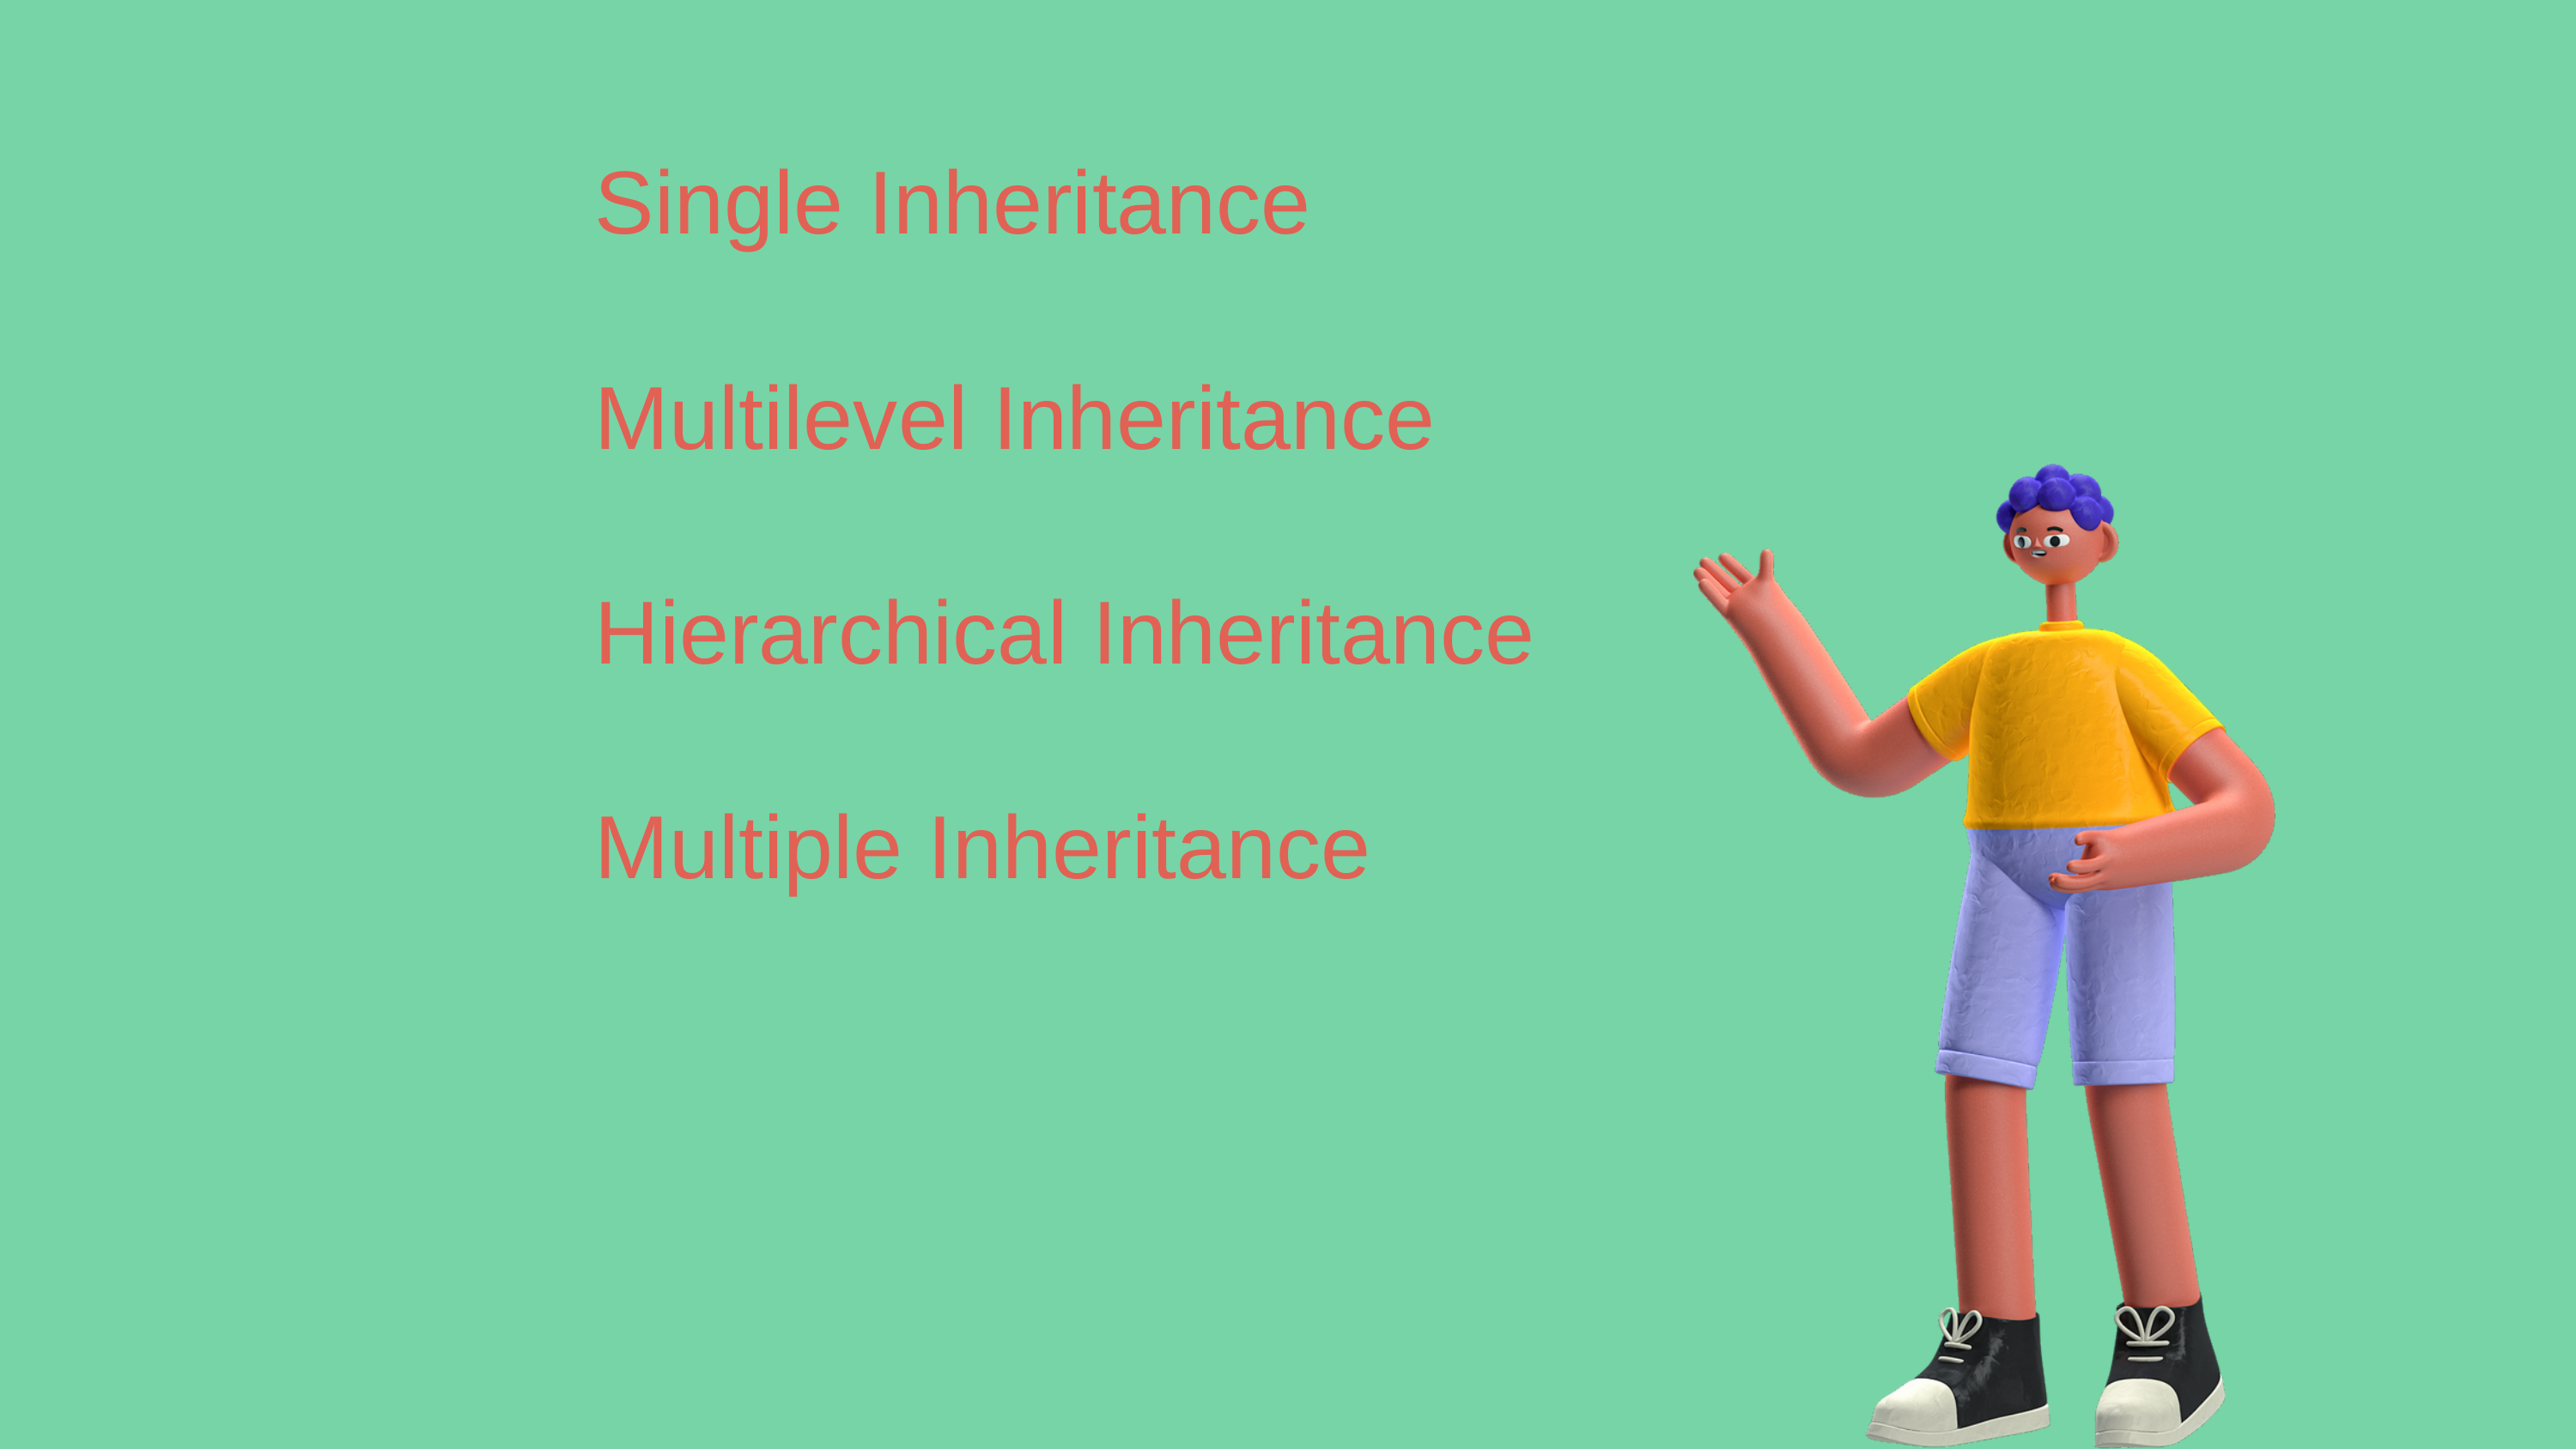

Single Inheritance

Multilevel Inheritance

Hierarchical Inheritance

Multiple Inheritance